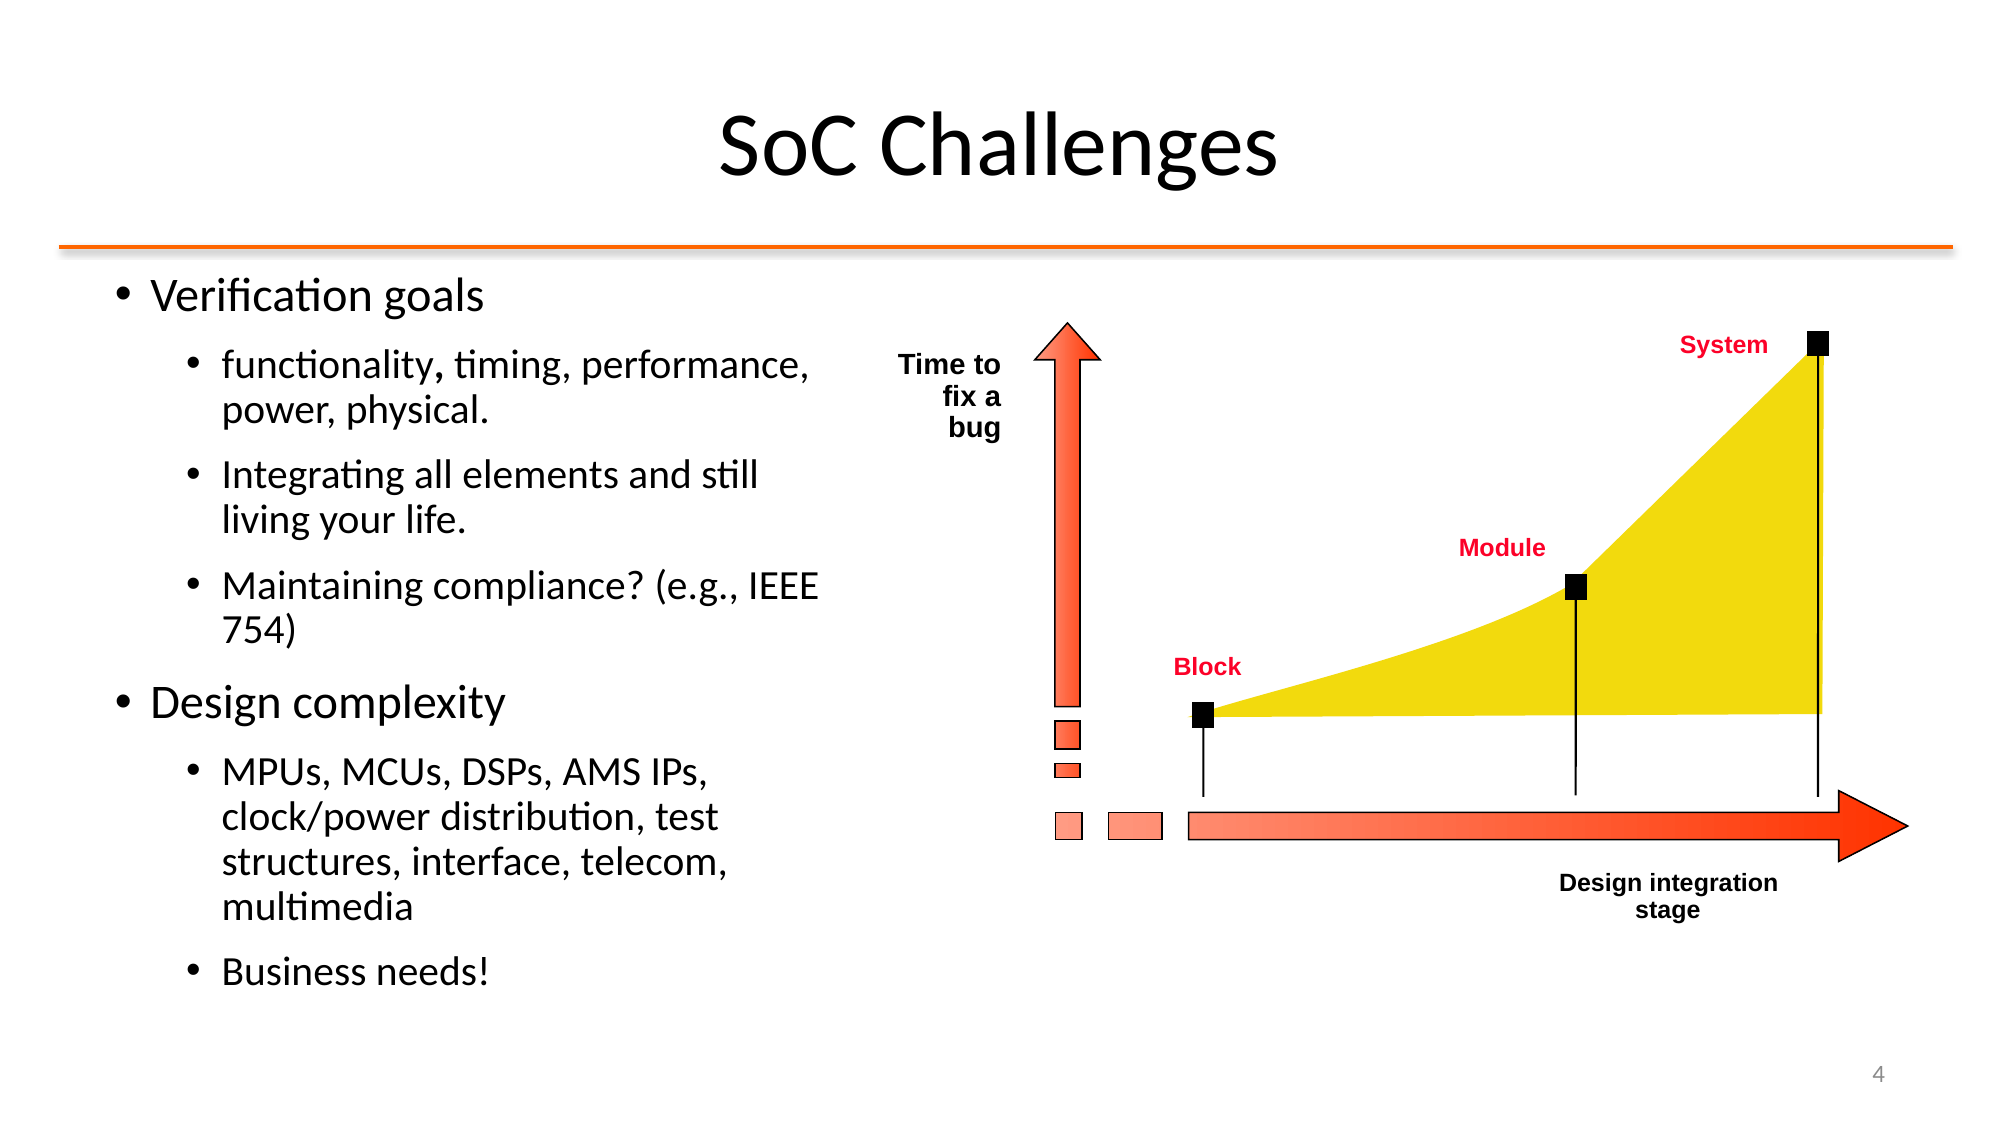

# SoC Challenges
Verification goals
functionality, timing, performance, power, physical.
Integrating all elements and still living your life.
Maintaining compliance? (e.g., IEEE 754)
Design complexity
MPUs, MCUs, DSPs, AMS IPs, clock/power distribution, test structures, interface, telecom, multimedia
Business needs!

System

Time to fix a bug

Module

Block

Design integration stage
4